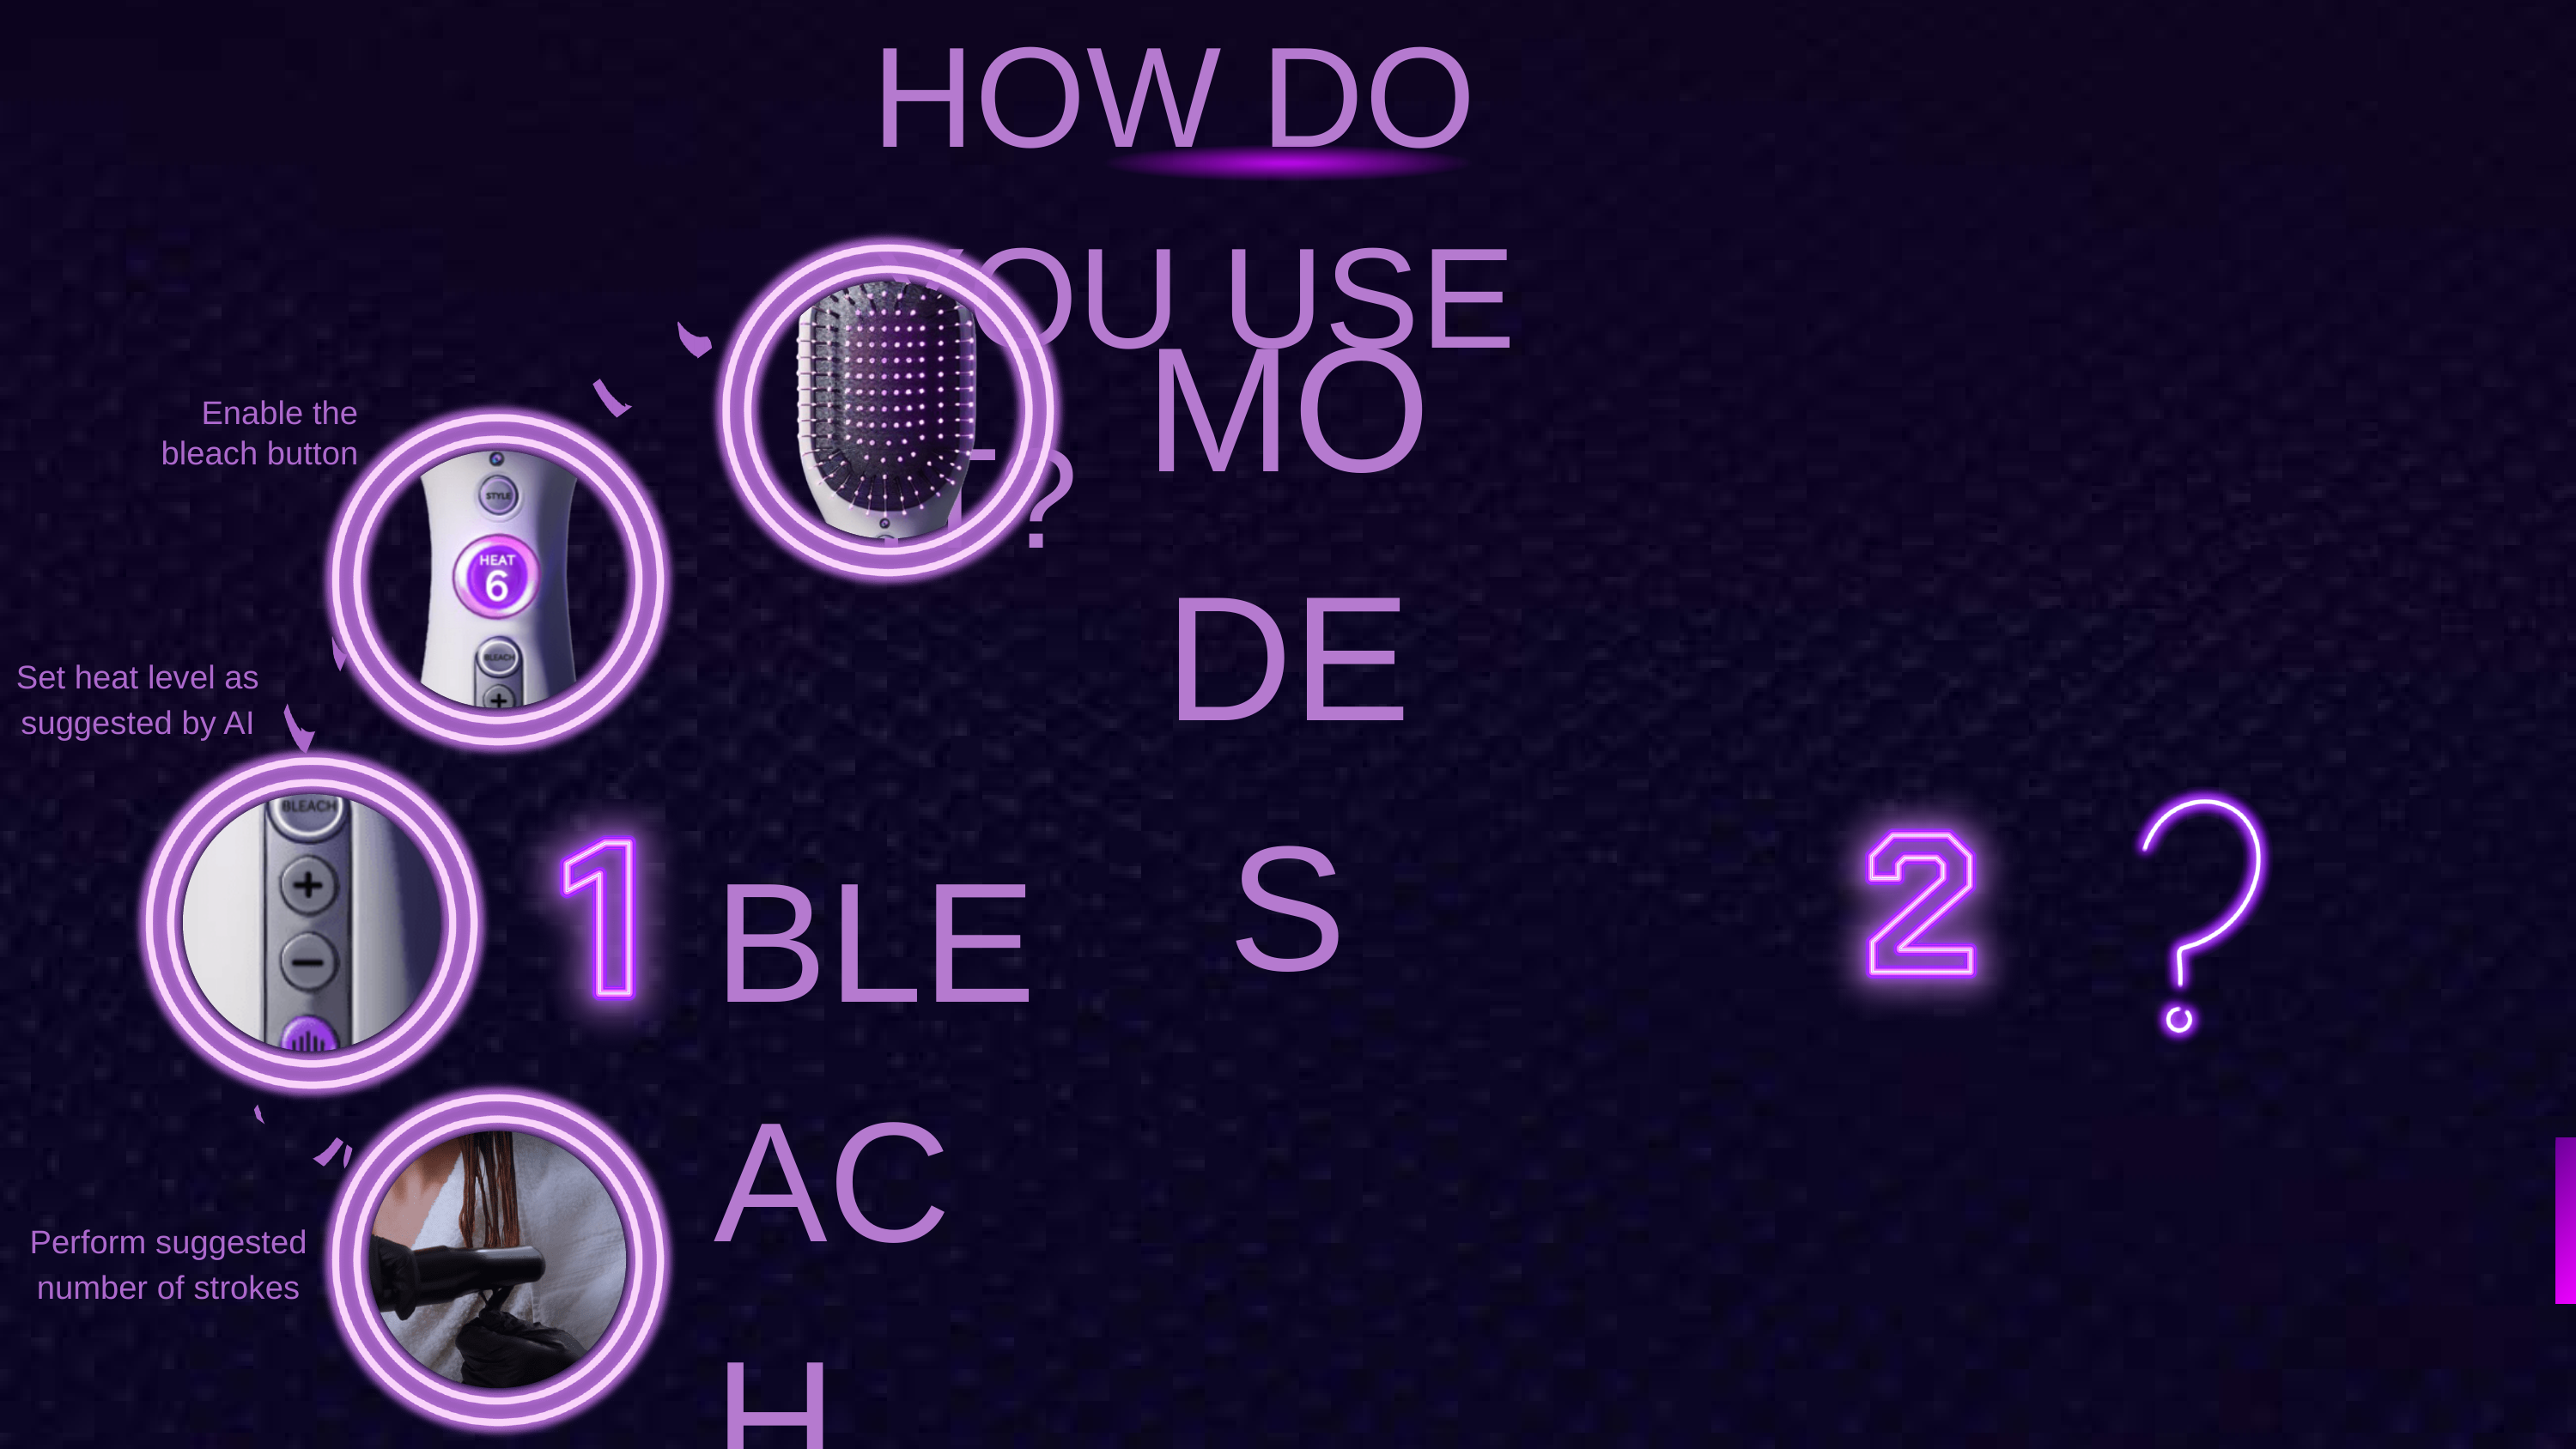

HOW DO YOU USE IT?

MODES

Enable the
 bleach button
Set heat level as suggested by AI

BLEACH

Perform suggested number of strokes